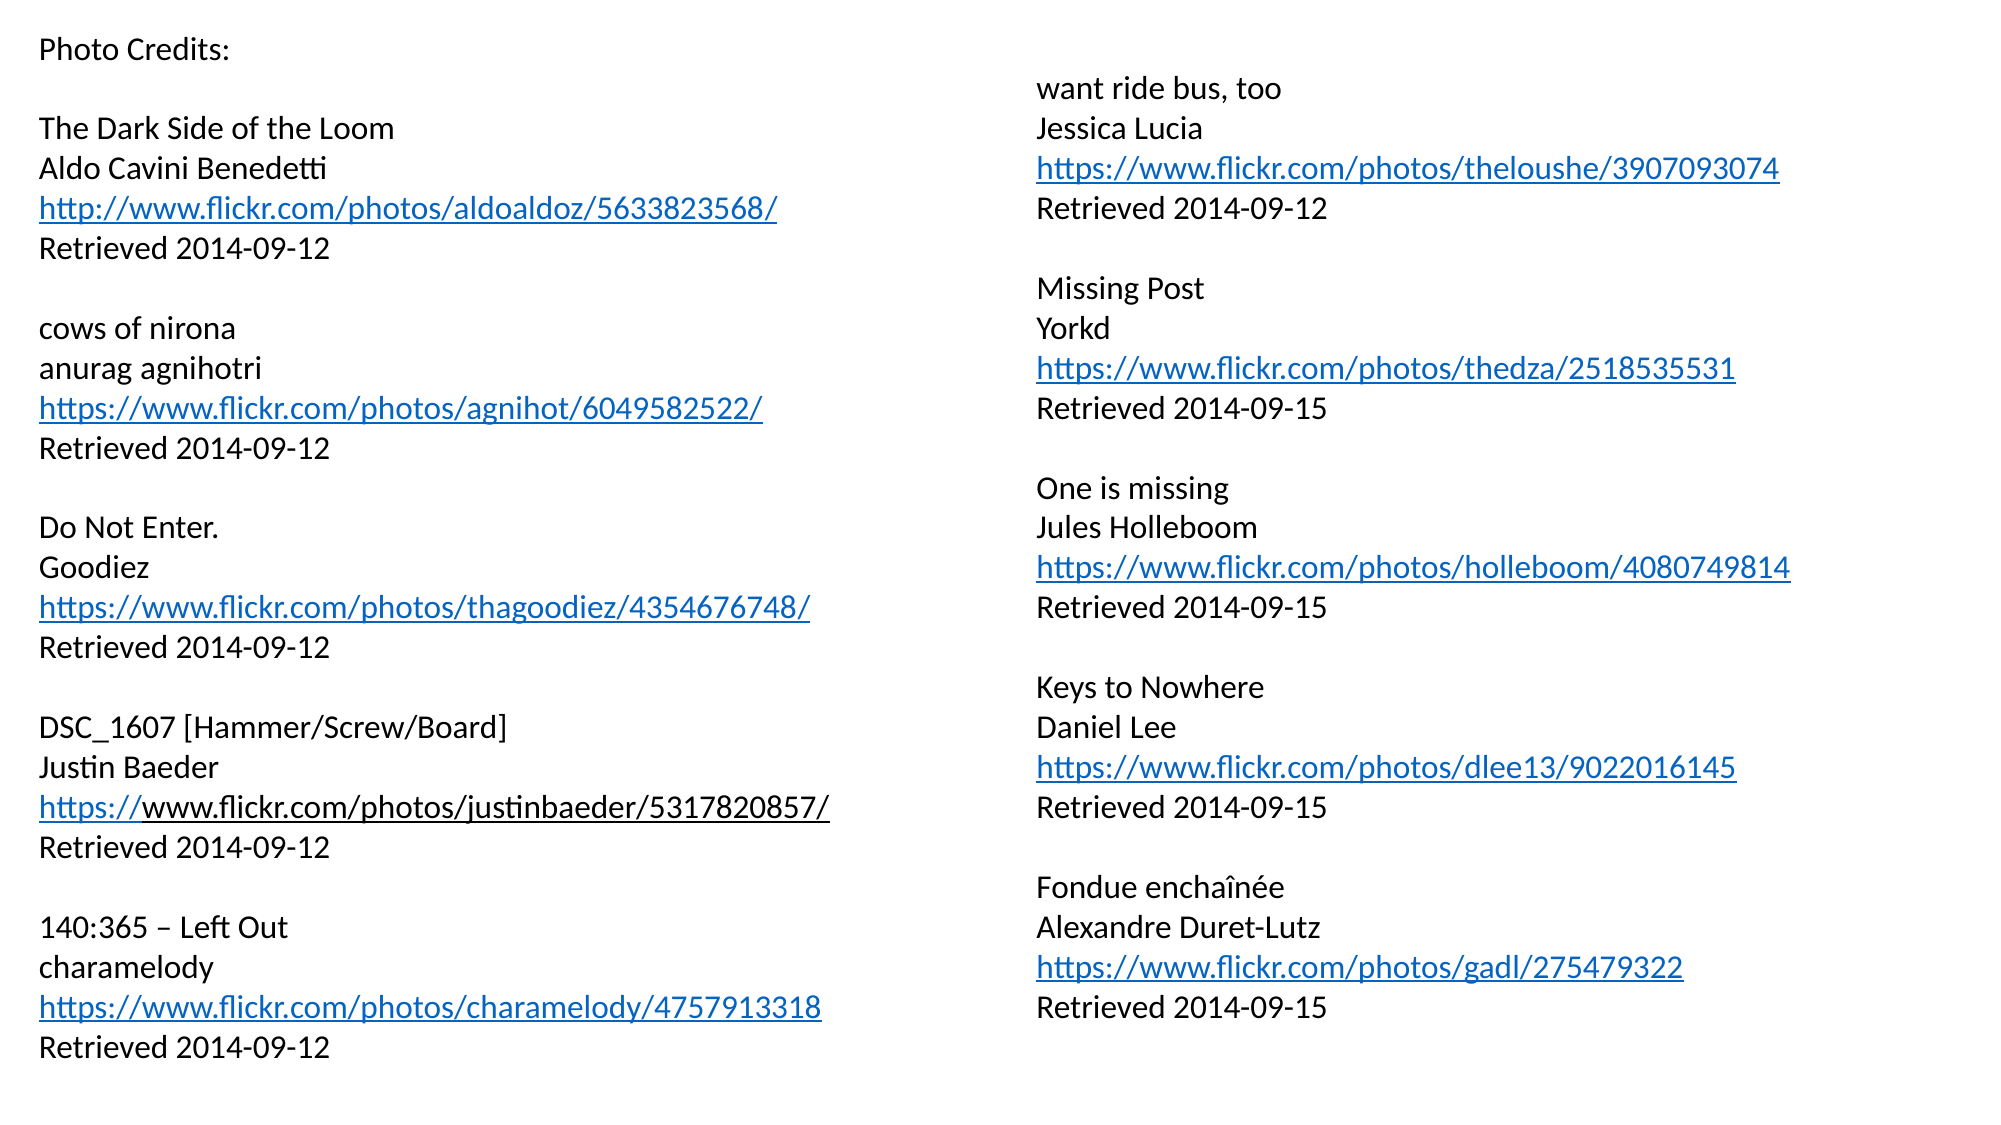

Photo Credits:

The Dark Side of the Loom
Aldo Cavini Benedetti
http://www.flickr.com/photos/aldoaldoz/5633823568/
Retrieved 2014-09-12

cows of nirona
anurag agnihotri
https://www.flickr.com/photos/agnihot/6049582522/
Retrieved 2014-09-12

Do Not Enter.
Goodiez
https://www.flickr.com/photos/thagoodiez/4354676748/
Retrieved 2014-09-12

DSC_1607 [Hammer/Screw/Board]
Justin Baeder
https://www.flickr.com/photos/justinbaeder/5317820857/
Retrieved 2014-09-12

140:365 – Left Out
charamelody
https://www.flickr.com/photos/charamelody/4757913318
Retrieved 2014-09-12

want ride bus, too
Jessica Lucia
https://www.flickr.com/photos/theloushe/3907093074
Retrieved 2014-09-12

Missing Post
Yorkd
https://www.flickr.com/photos/thedza/2518535531
Retrieved 2014-09-15

One is missing
Jules Holleboom
https://www.flickr.com/photos/holleboom/4080749814
Retrieved 2014-09-15

Keys to Nowhere
Daniel Lee
https://www.flickr.com/photos/dlee13/9022016145
Retrieved 2014-09-15

Fondue enchaînée
Alexandre Duret-Lutz
https://www.flickr.com/photos/gadl/275479322
Retrieved 2014-09-15